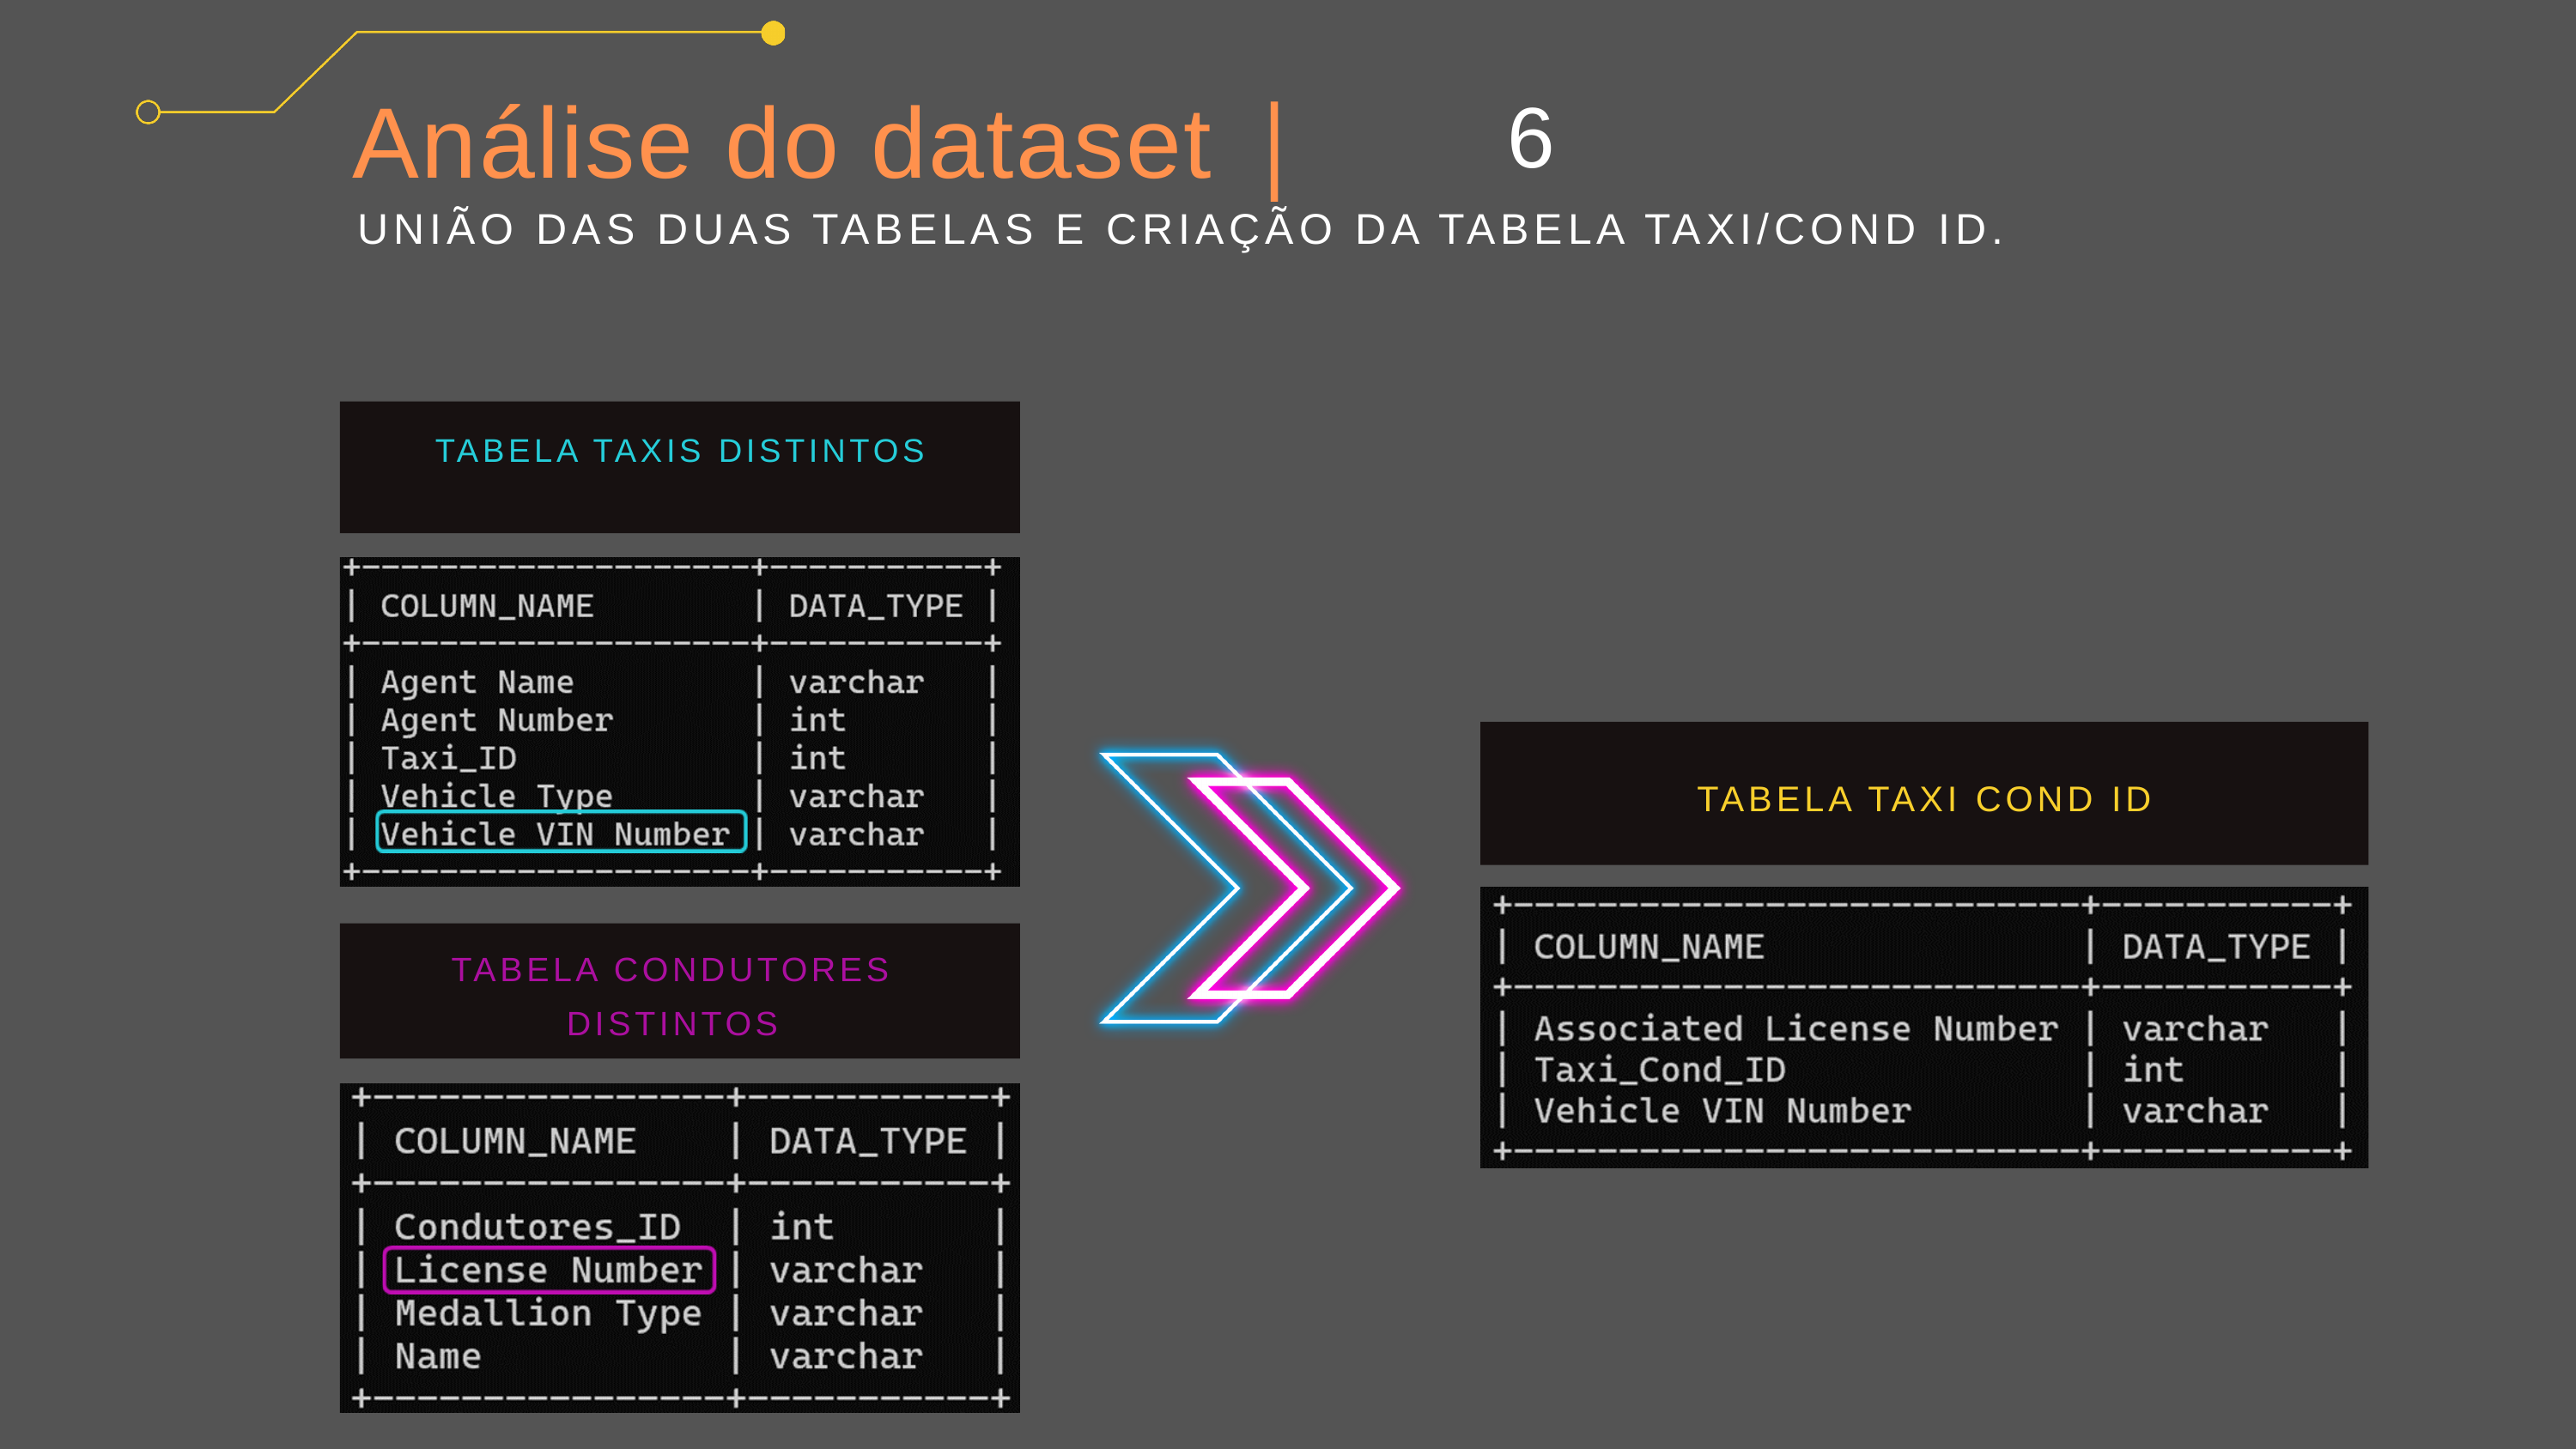

Análise do dataset |
6
UNIÃO DAS DUAS TABELAS E CRIAÇÃO DA TABELA TAXI/COND ID.

TABELA TAXIS DISTINTOS

TABELA TAXI COND ID

TABELA CONDUTORES DISTINTOS